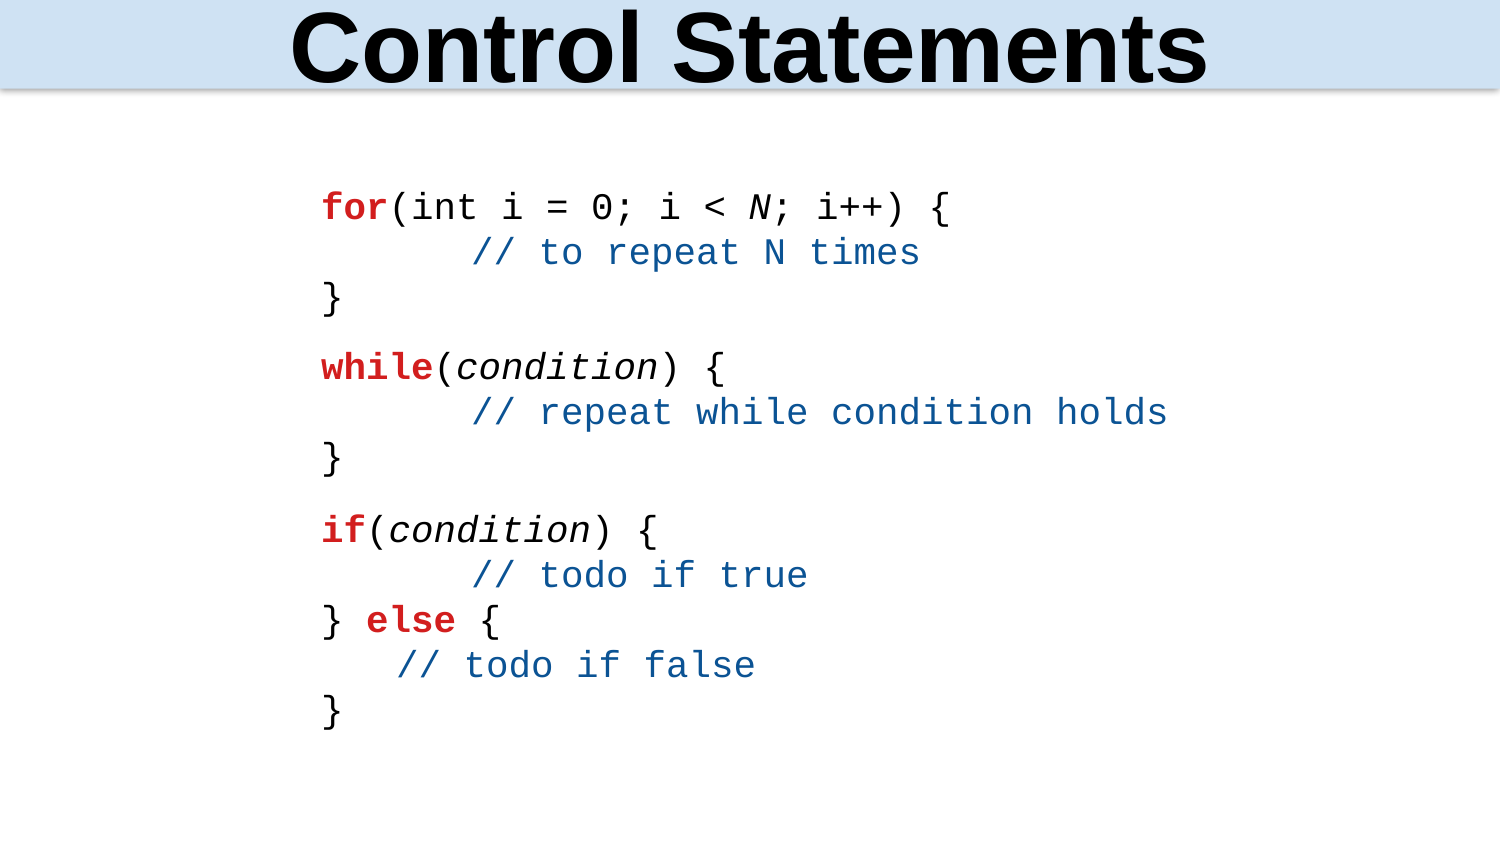

Control Statements
for(int i = 0; i < N; i++) {
	// to repeat N times
}
while(condition) {
	// repeat while condition holds
}
if(condition) {
	// todo if true
} else {
// todo if false
}